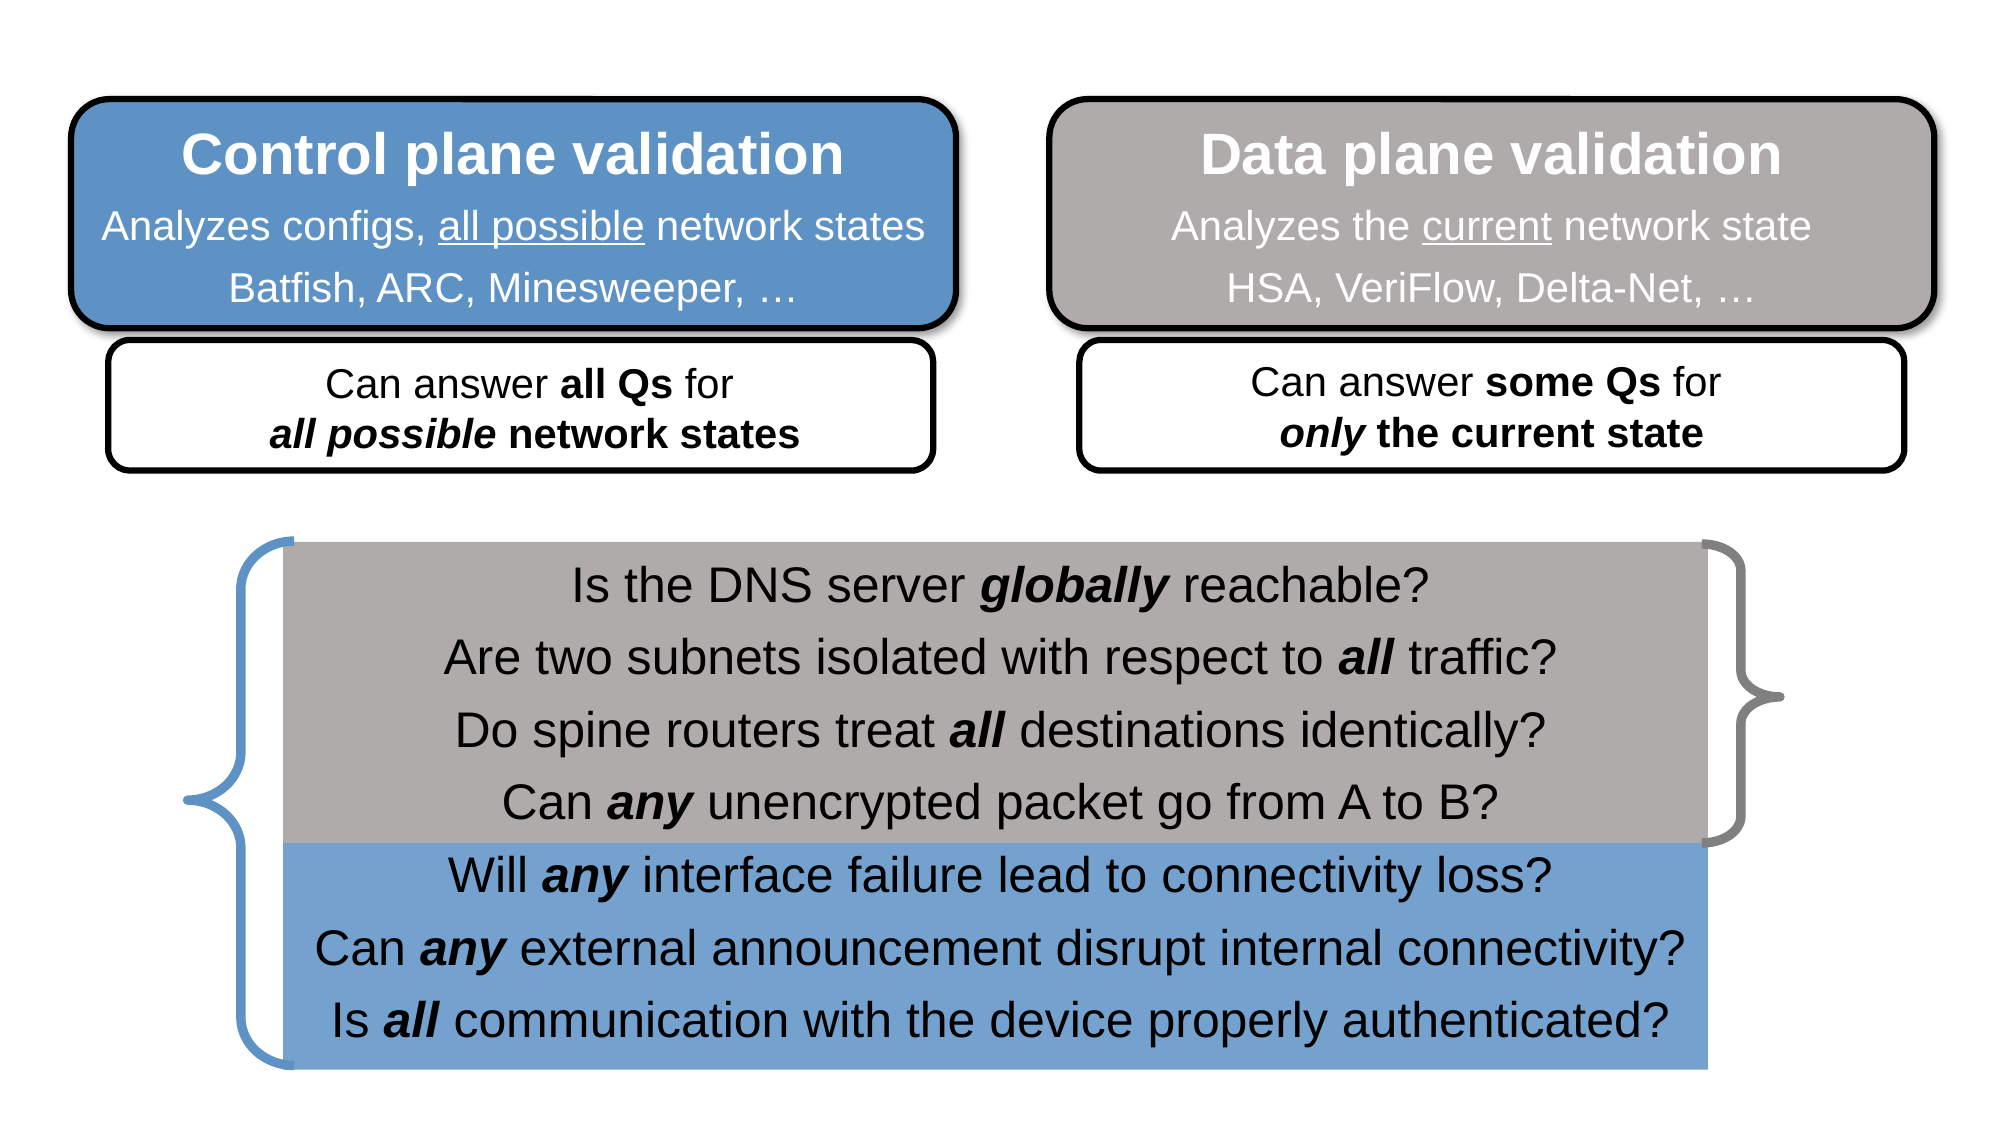

Control plane validation
Analyzes configs, all possible network states
Batfish, ARC, Minesweeper, …
Data plane validation
Analyzes the current network state
HSA, VeriFlow, Delta-Net, …
Can answer some Qs for
only the current state
Can answer all Qs for
all possible network states

Is the DNS server globally reachable?
Are two subnets isolated with respect to all traffic?
Do spine routers treat all destinations identically?
Can any unencrypted packet go from A to B?
Will any interface failure lead to connectivity loss?
Can any external announcement disrupt internal connectivity?
Is all communication with the device properly authenticated?